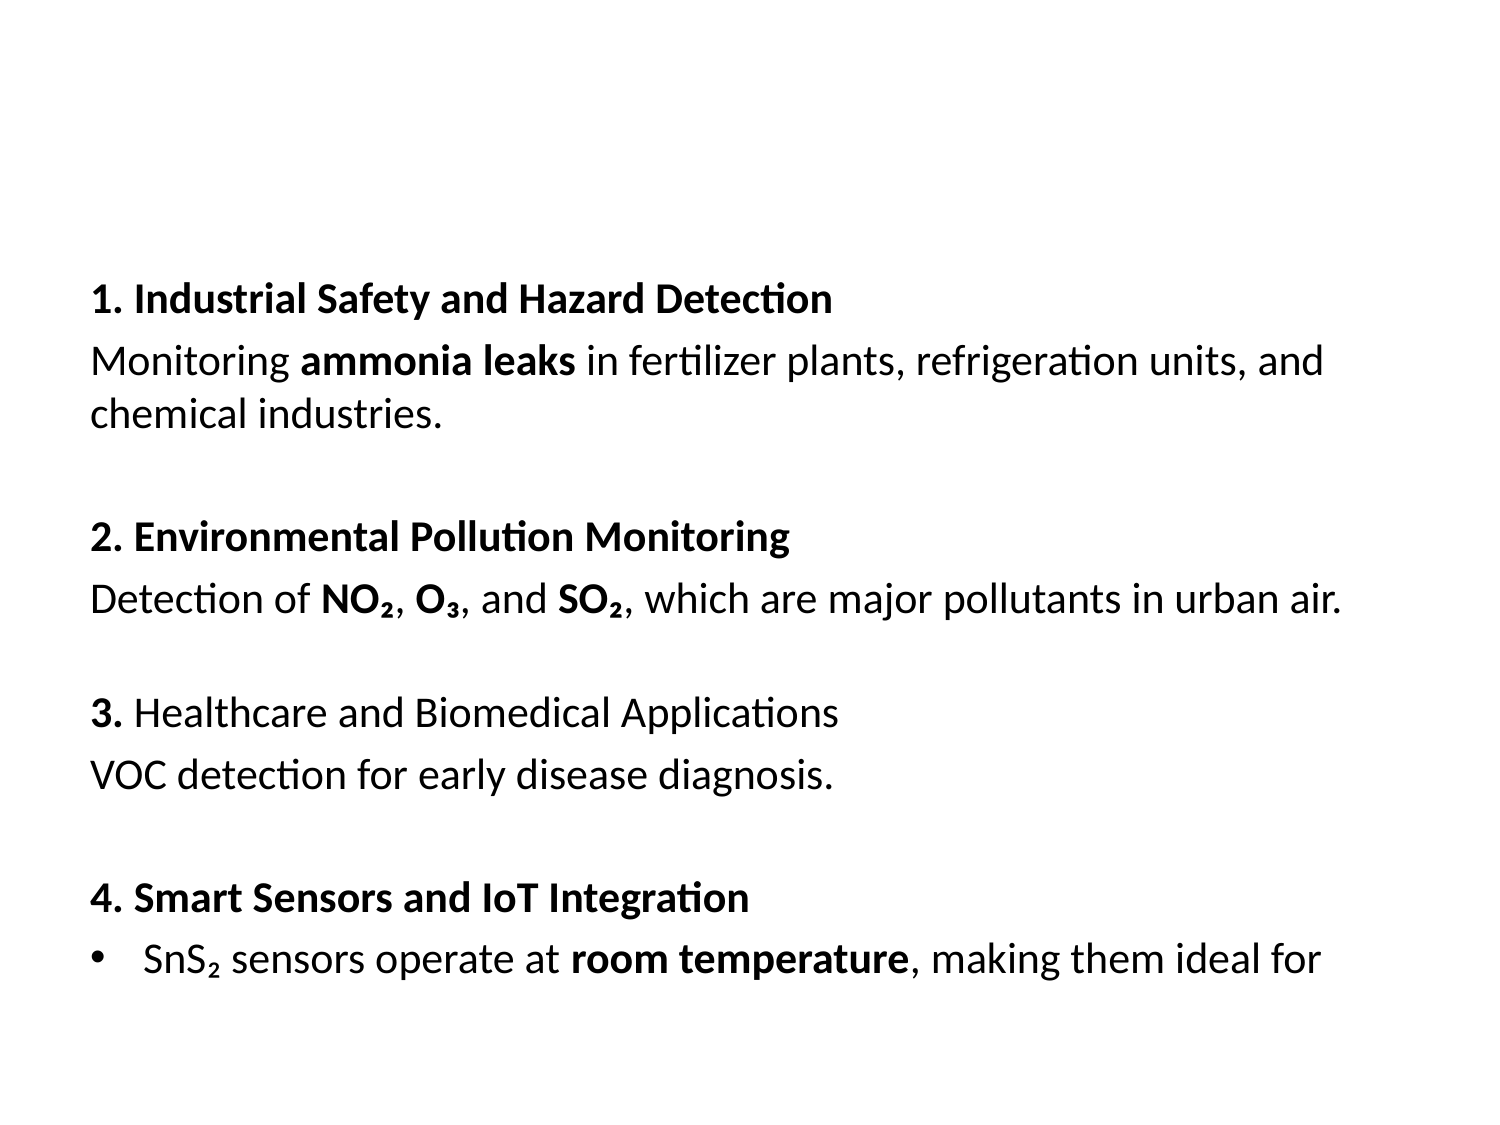

#
1. Industrial Safety and Hazard Detection
Monitoring ammonia leaks in fertilizer plants, refrigeration units, and chemical industries.

2. Environmental Pollution Monitoring
Detection of NO₂, O₃, and SO₂, which are major pollutants in urban air.
3. Healthcare and Biomedical Applications
VOC detection for early disease diagnosis.

4. Smart Sensors and IoT Integration
SnS₂ sensors operate at room temperature, making them ideal for